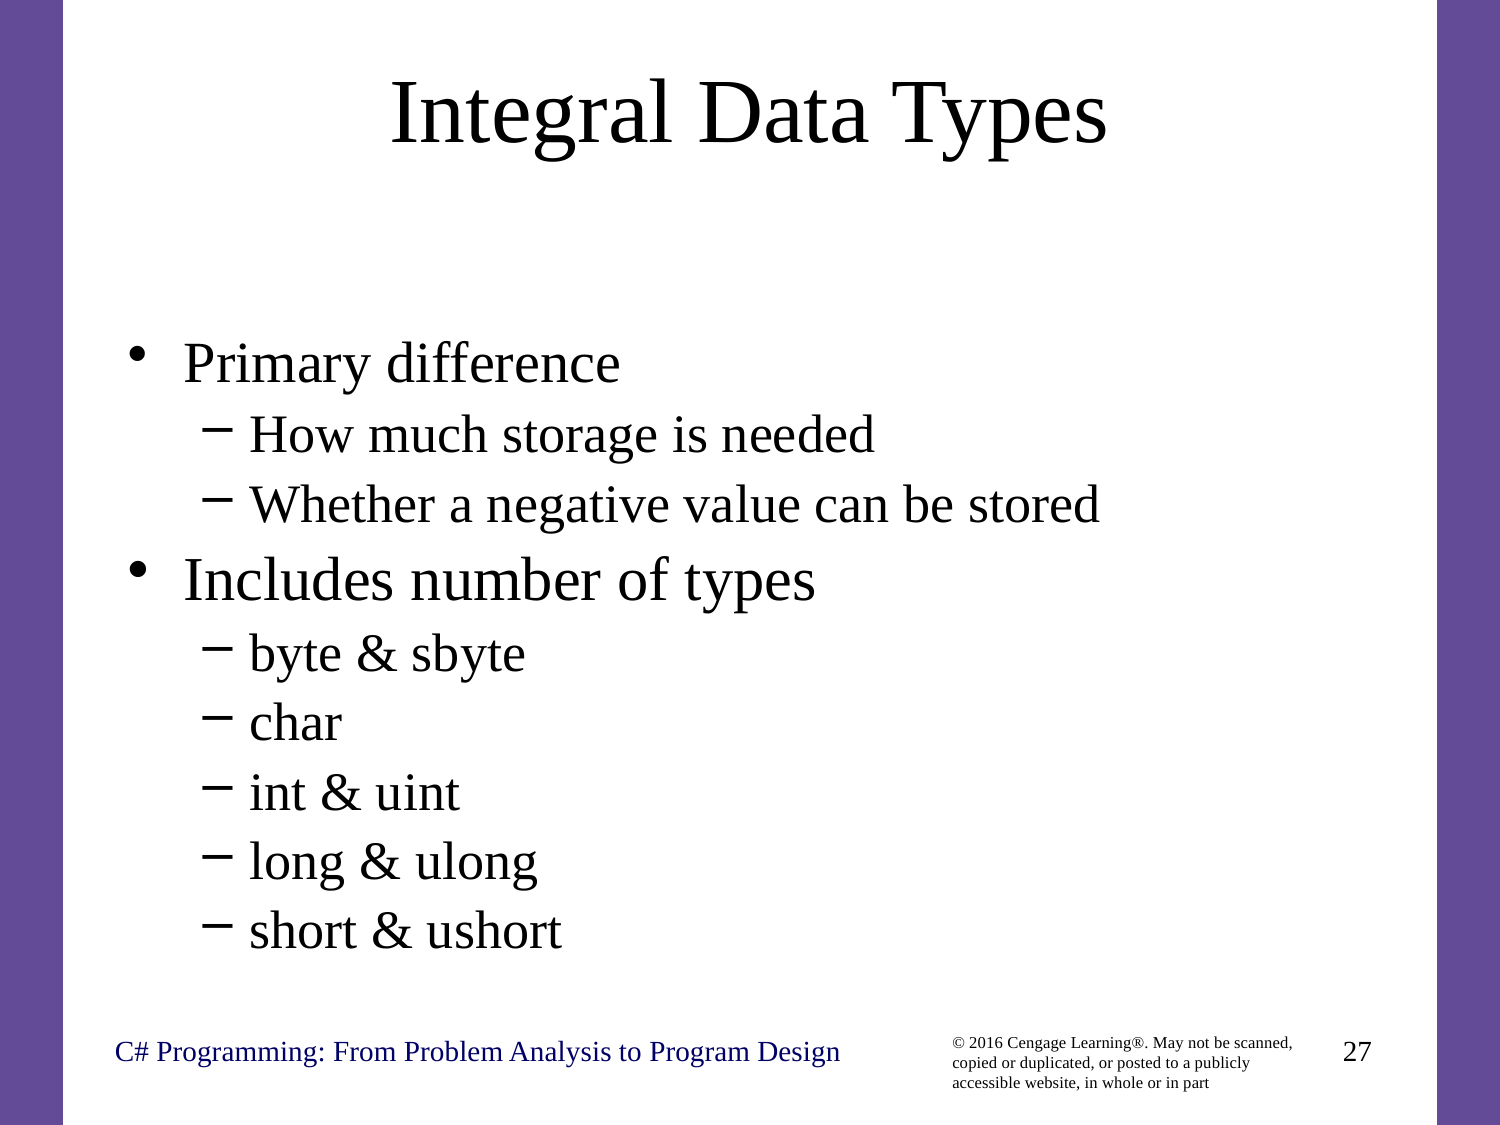

# Integral Data Types
Primary difference
How much storage is needed
Whether a negative value can be stored
Includes number of types
byte & sbyte
char
int & uint
long & ulong
short & ushort

C# Programming: From Problem Analysis to Program Design

27